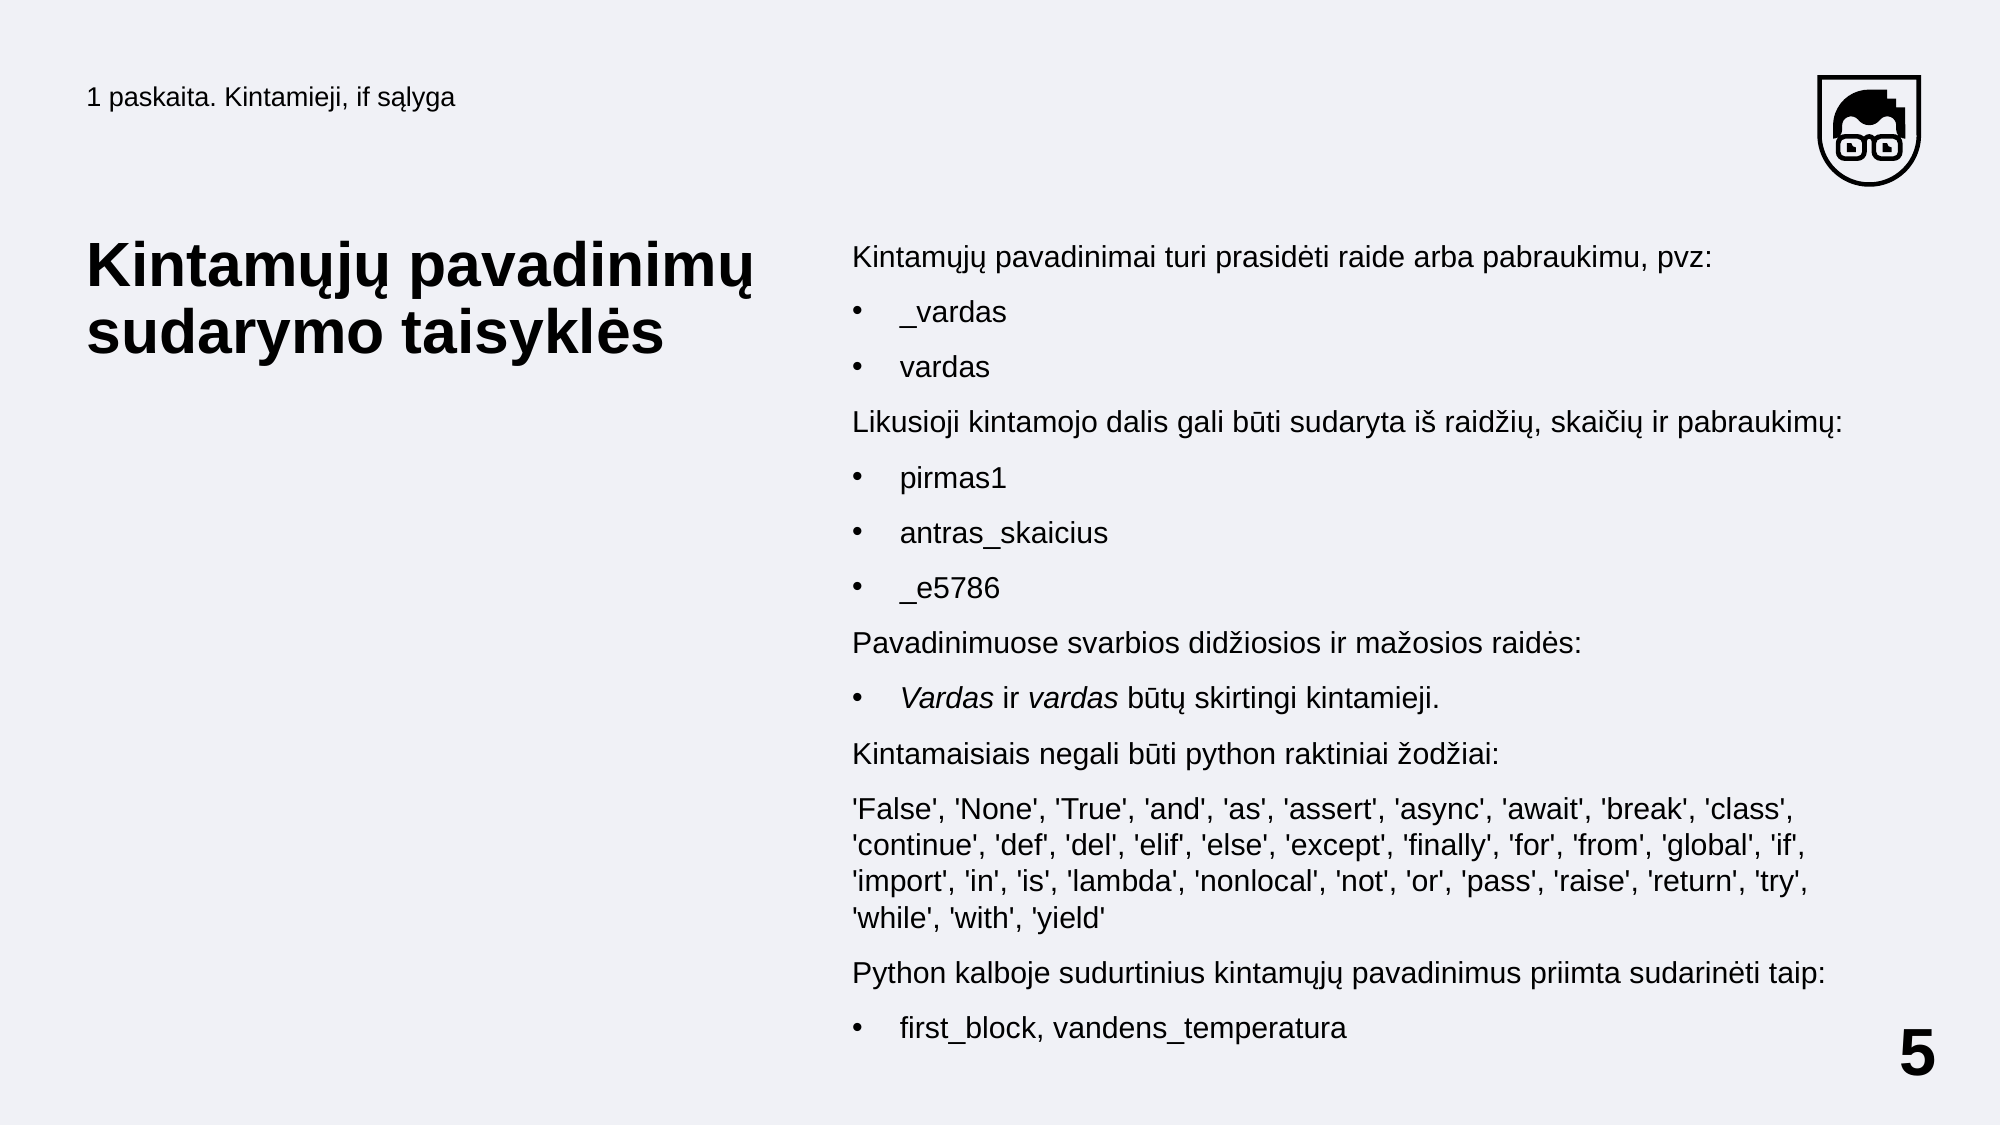

1 paskaita. Kintamieji, if sąlyga
Kintamųjų pavadinimų sudarymo taisyklės
Kintamųjų pavadinimai turi prasidėti raide arba pabraukimu, pvz:
_vardas
vardas
Likusioji kintamojo dalis gali būti sudaryta iš raidžių, skaičių ir pabraukimų:
pirmas1
antras_skaicius
_e5786
Pavadinimuose svarbios didžiosios ir mažosios raidės:
Vardas ir vardas būtų skirtingi kintamieji.
Kintamaisiais negali būti python raktiniai žodžiai:
'False', 'None', 'True', 'and', 'as', 'assert', 'async', 'await', 'break', 'class', 'continue', 'def', 'del', 'elif', 'else', 'except', 'finally', 'for', 'from', 'global', 'if', 'import', 'in', 'is', 'lambda', 'nonlocal', 'not', 'or', 'pass', 'raise', 'return', 'try', 'while', 'with', 'yield'
Python kalboje sudurtinius kintamųjų pavadinimus priimta sudarinėti taip:
first_block, vandens_temperatura

5